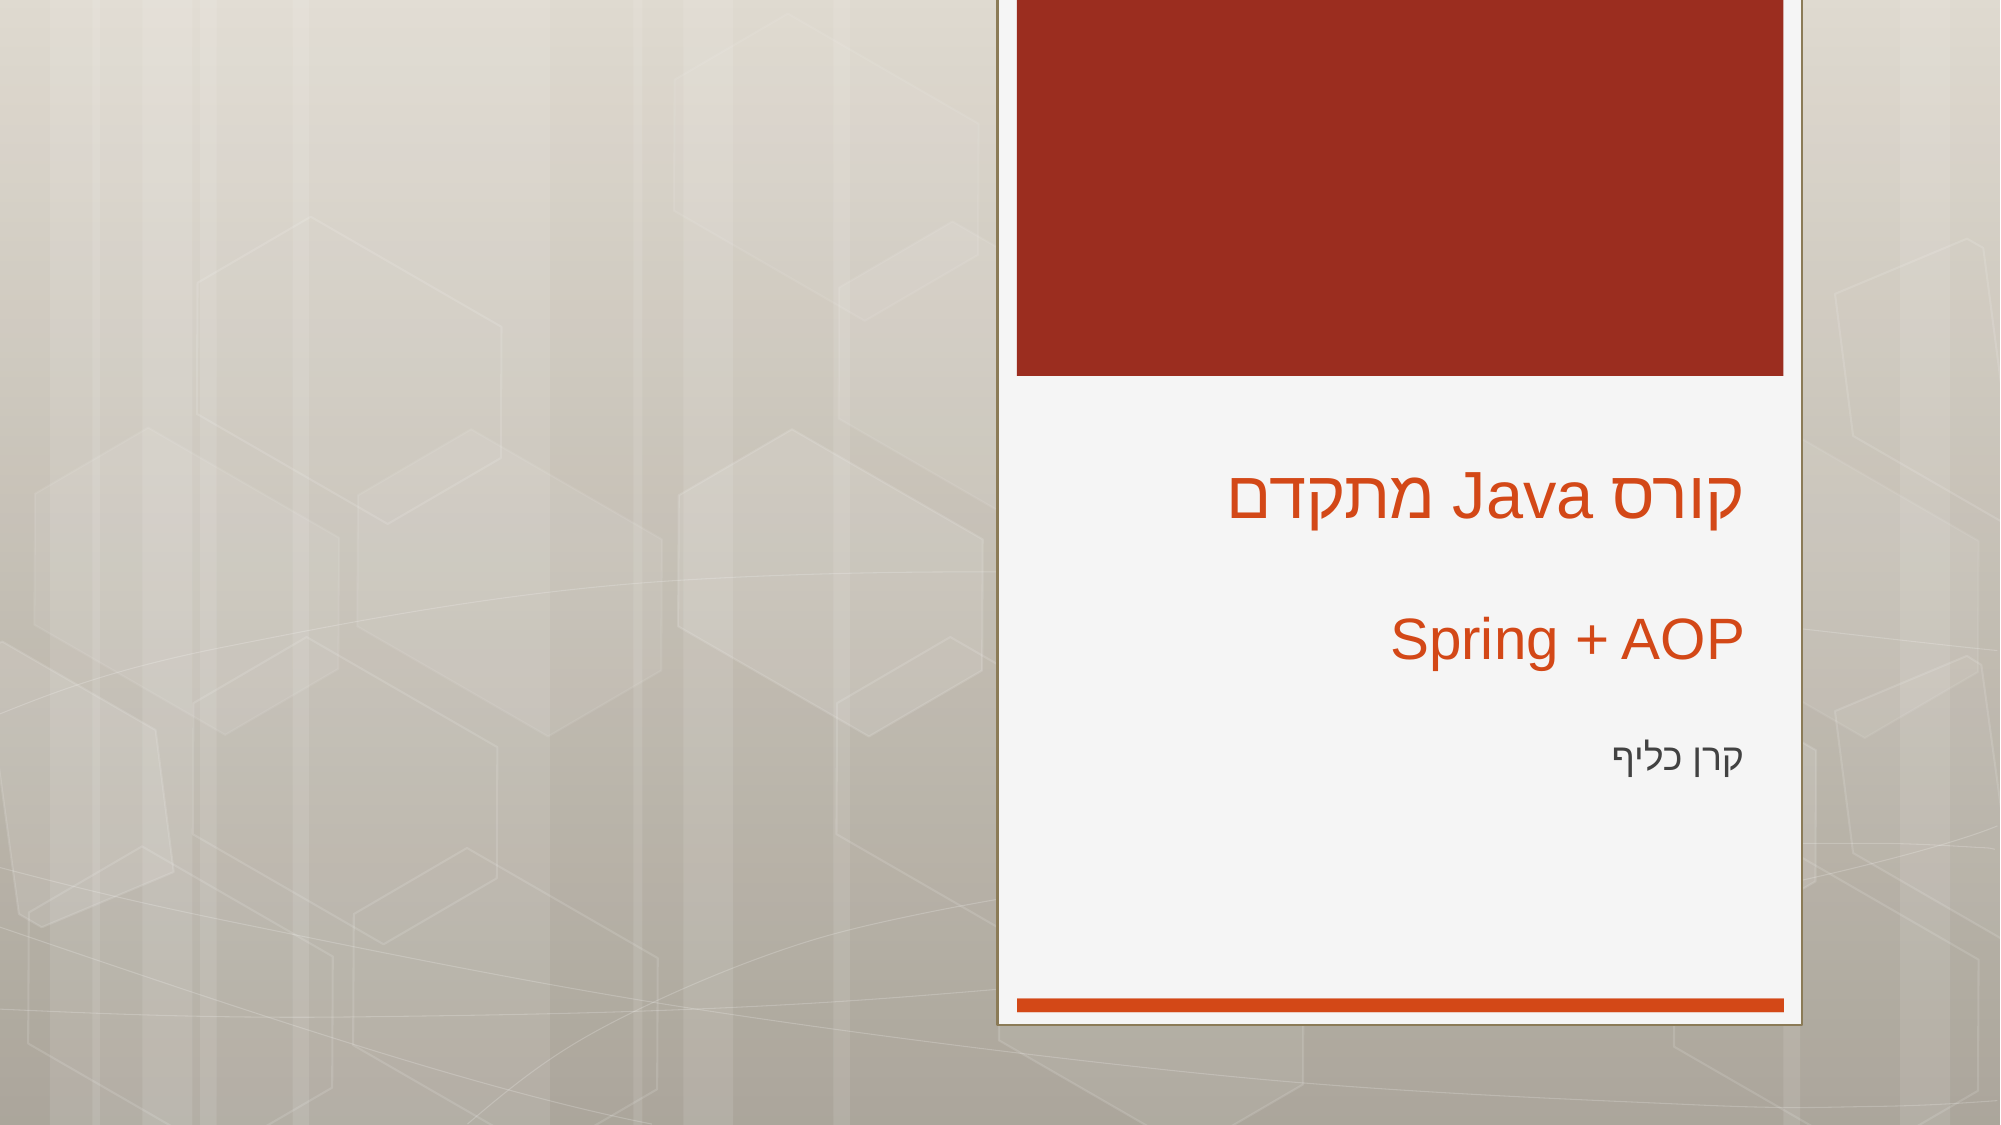

# קורס Java מתקדם Spring + AOP
קרן כליף